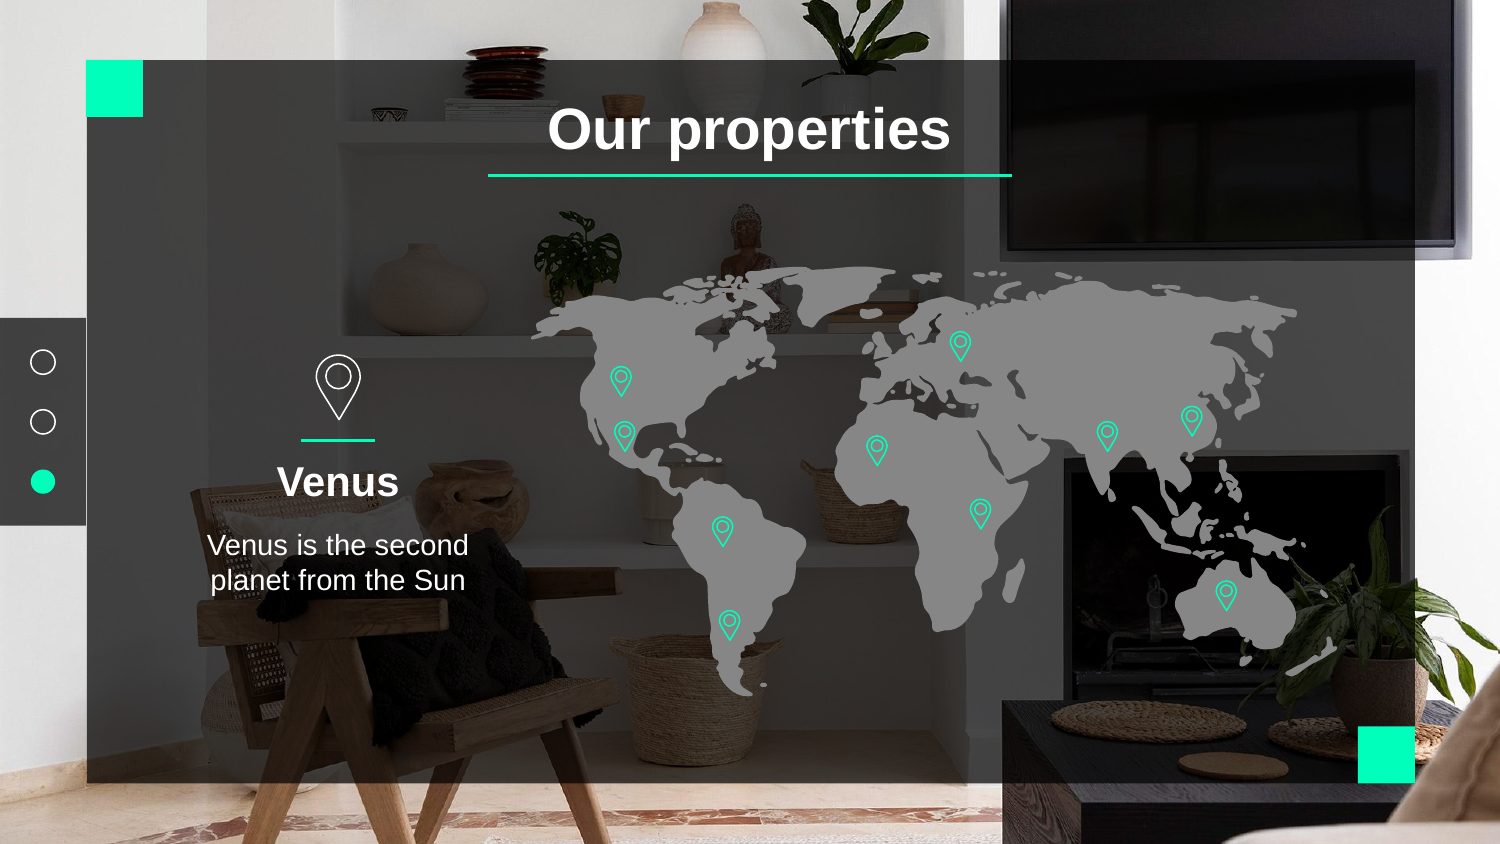

# Our properties

Venus

Venus is the second planet from the Sun